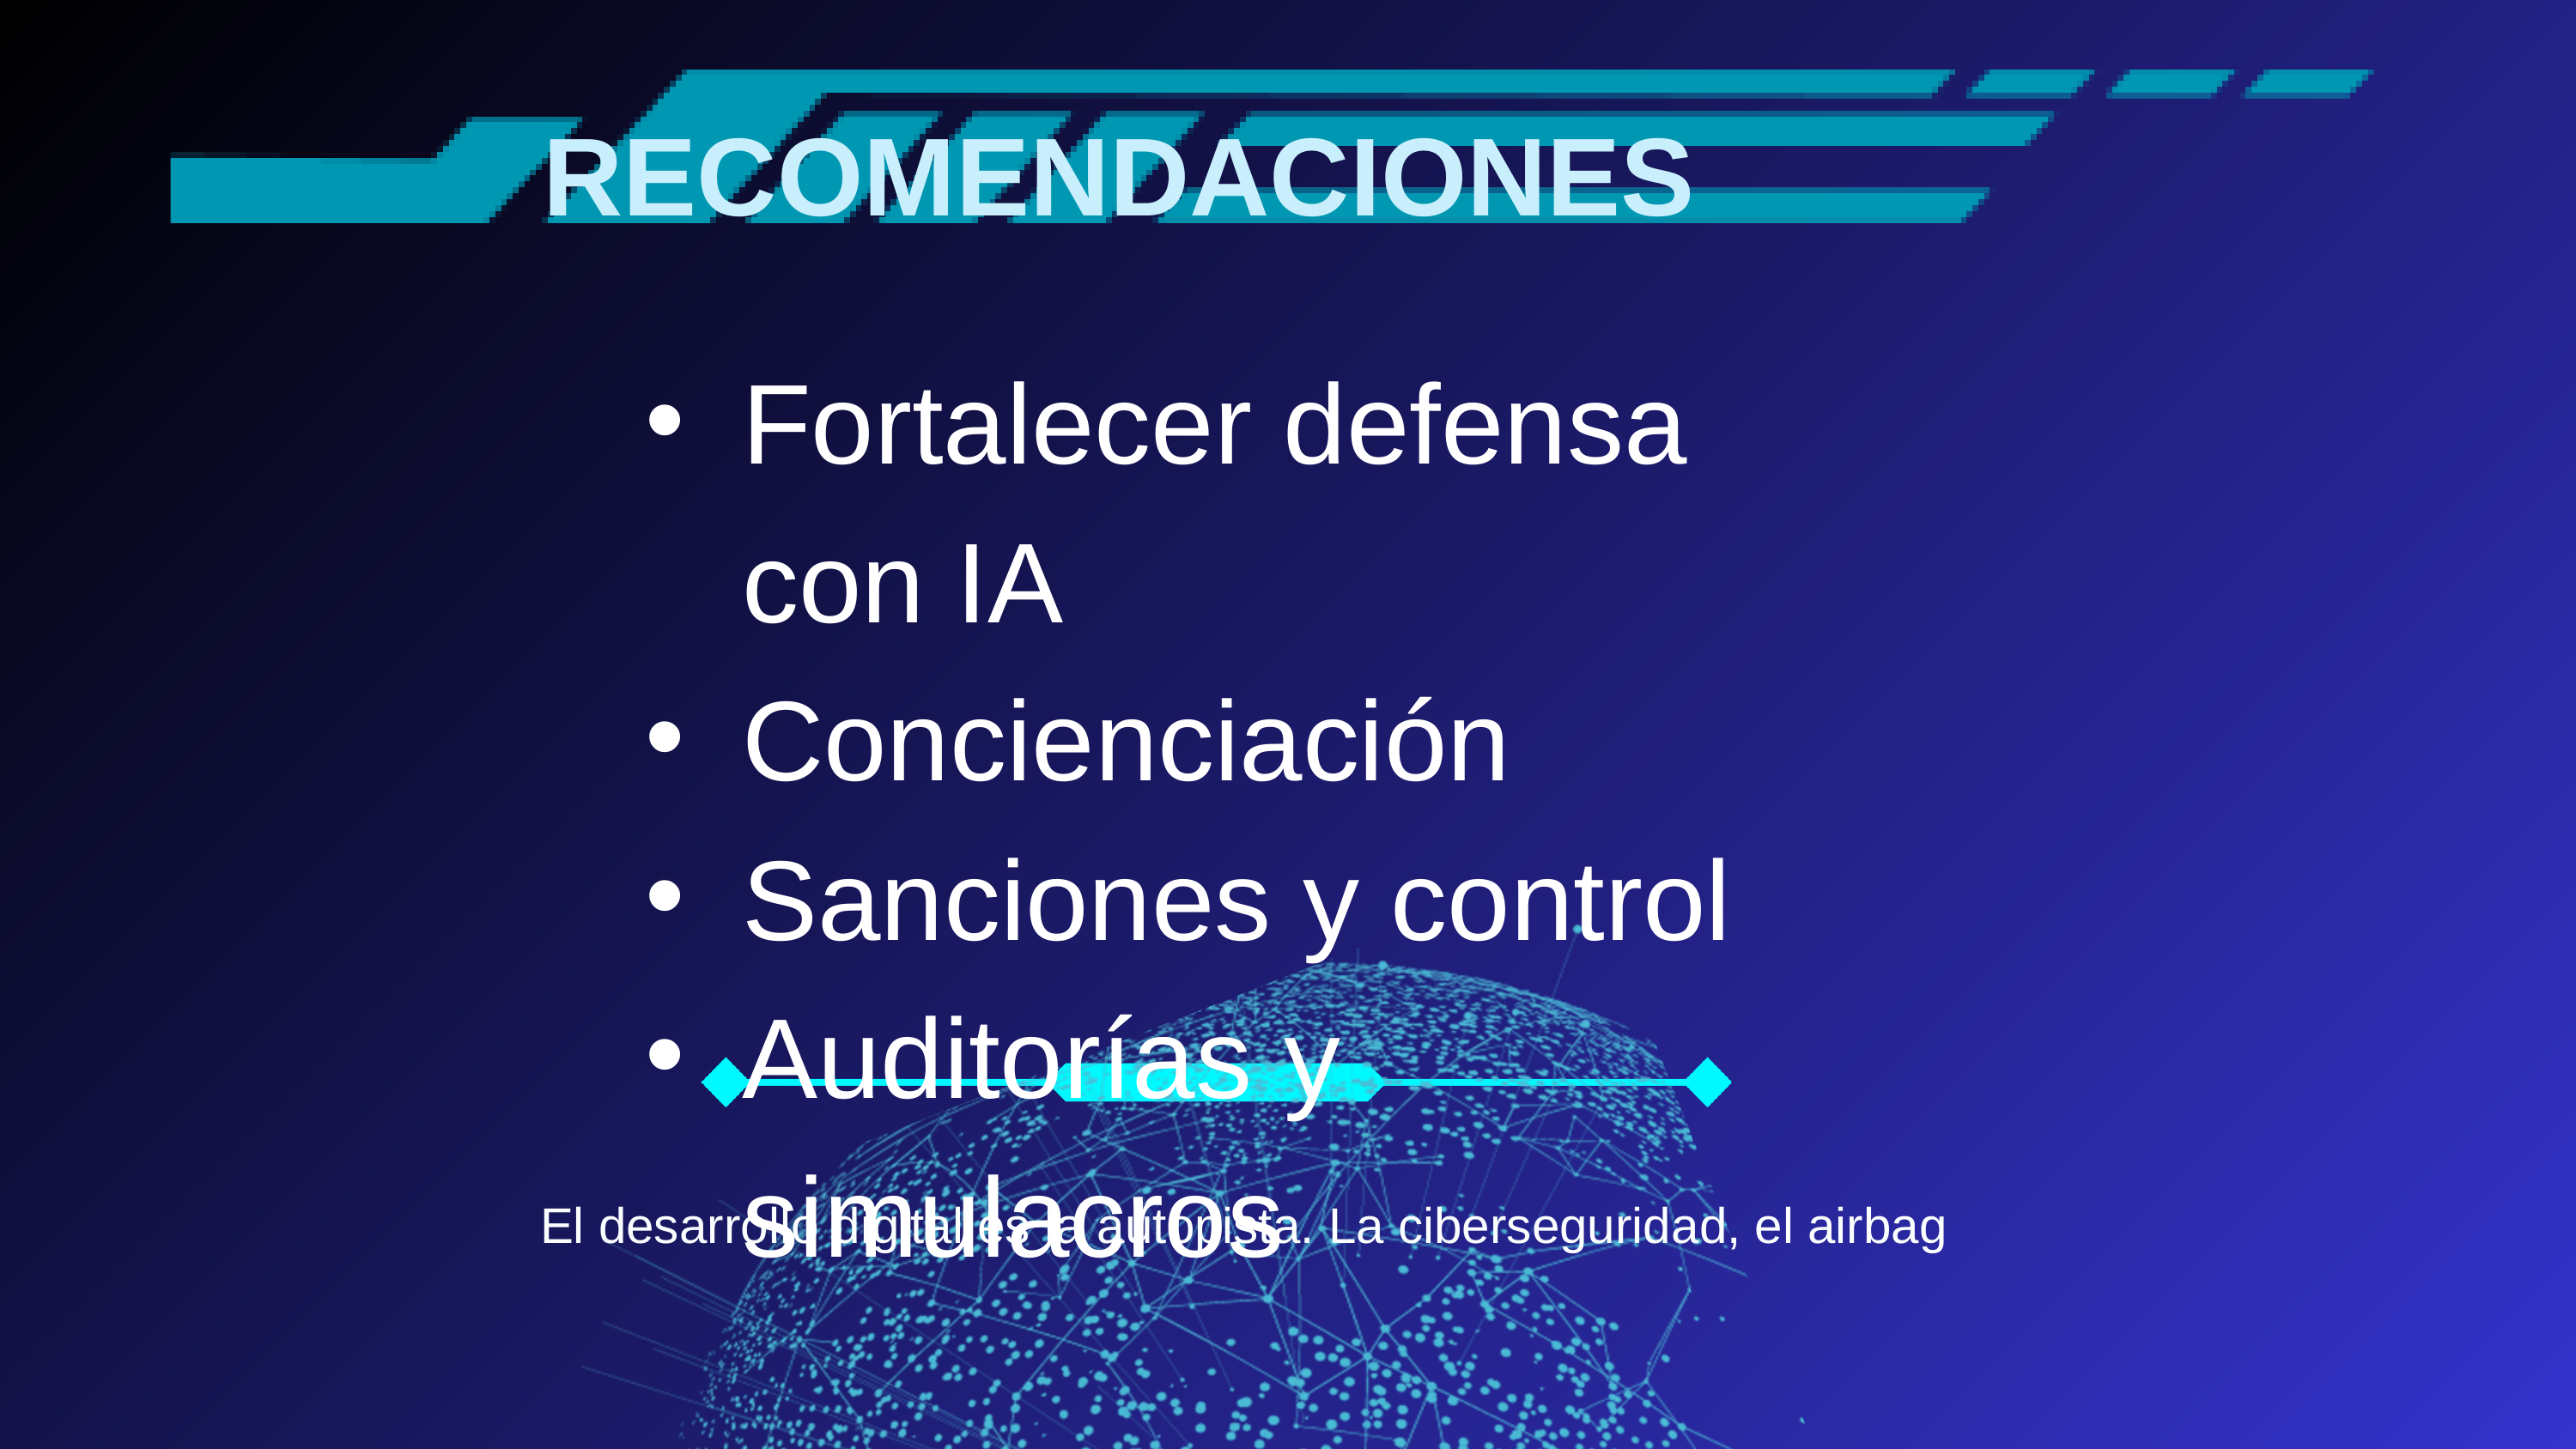

RECOMENDACIONES
Fortalecer defensa con IA
Concienciación
Sanciones y control
Auditorías y simulacros

El desarrollo digital es la autopista. La ciberseguridad, el airbag